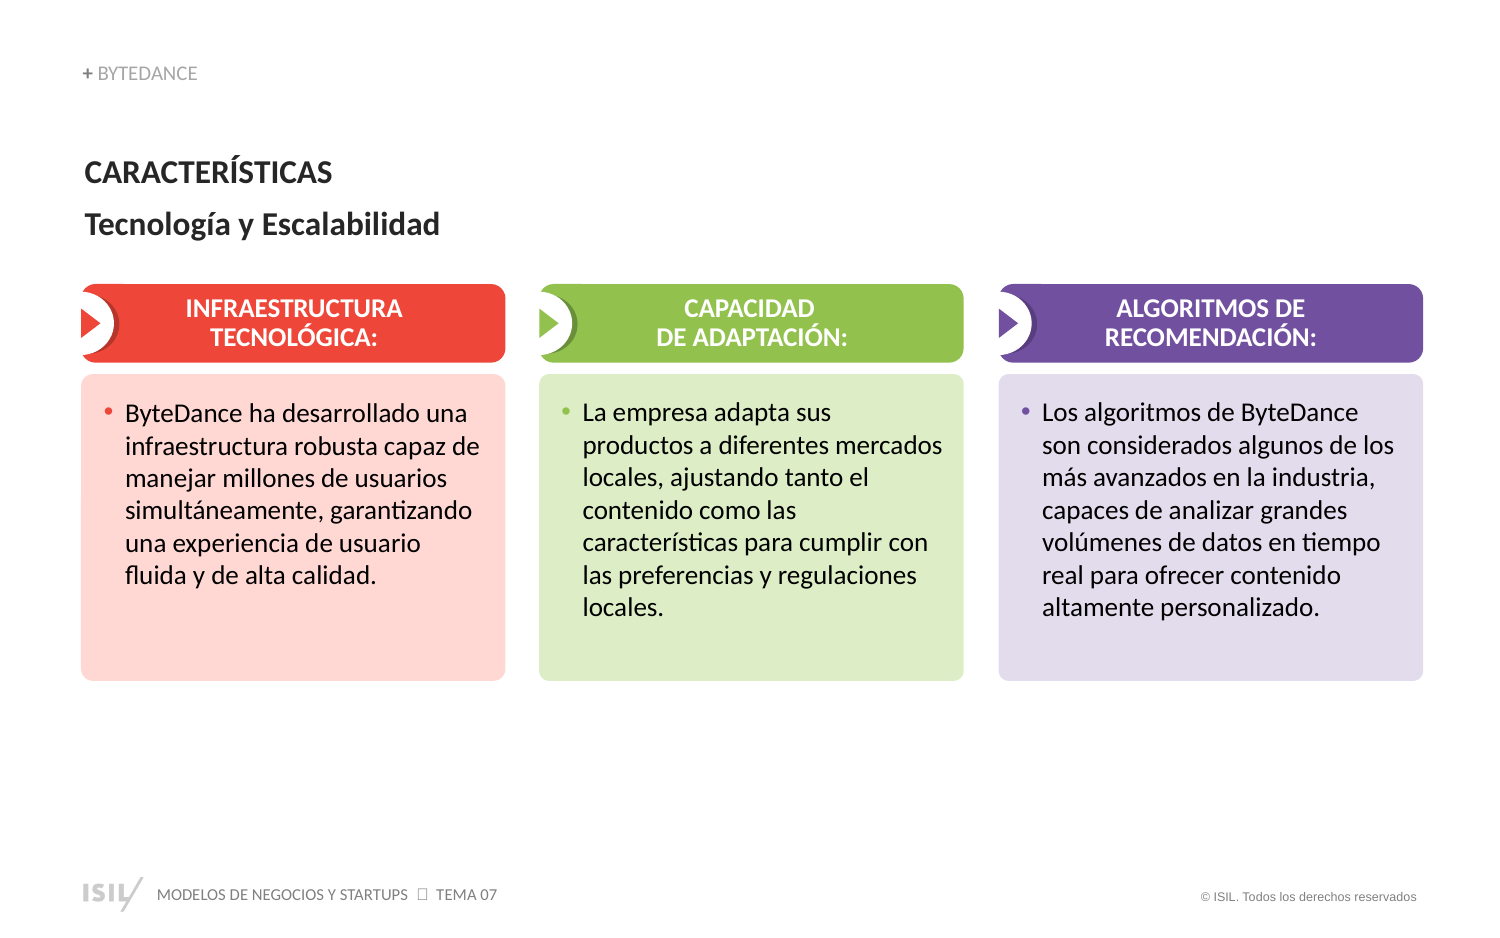

+ BYTEDANCE
CARACTERÍSTICAS
Tecnología y Escalabilidad
INFRAESTRUCTURA TECNOLÓGICA:
CAPACIDAD
DE ADAPTACIÓN:
ALGORITMOS DE RECOMENDACIÓN:

ByteDance ha desarrollado una infraestructura robusta capaz de manejar millones de usuarios simultáneamente, garantizando una experiencia de usuario fluida y de alta calidad.
La empresa adapta sus productos a diferentes mercados locales, ajustando tanto el contenido como las características para cumplir con las preferencias y regulaciones locales.
Los algoritmos de ByteDance son considerados algunos de los más avanzados en la industria, capaces de analizar grandes volúmenes de datos en tiempo real para ofrecer contenido altamente personalizado.